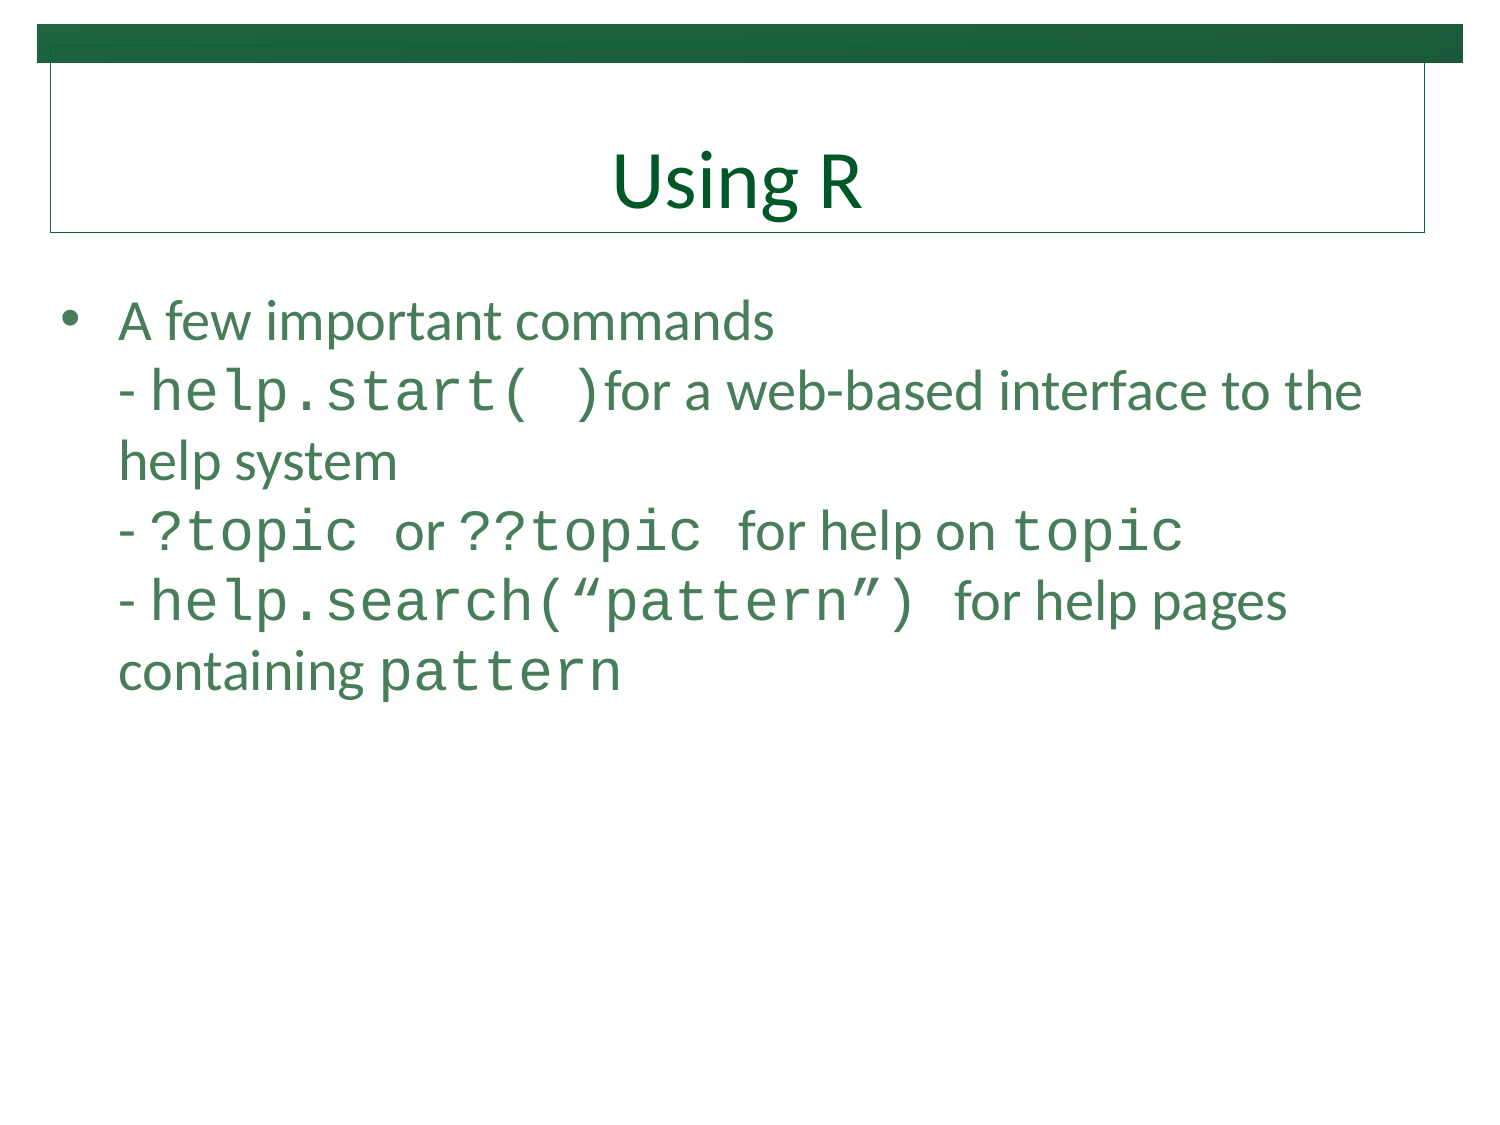

# Using R
A few important commands
- help.start( )for a web-based interface to the help system
- ?topic or ??topic for help on topic
- help.search(“pattern”) for help pages containing pattern